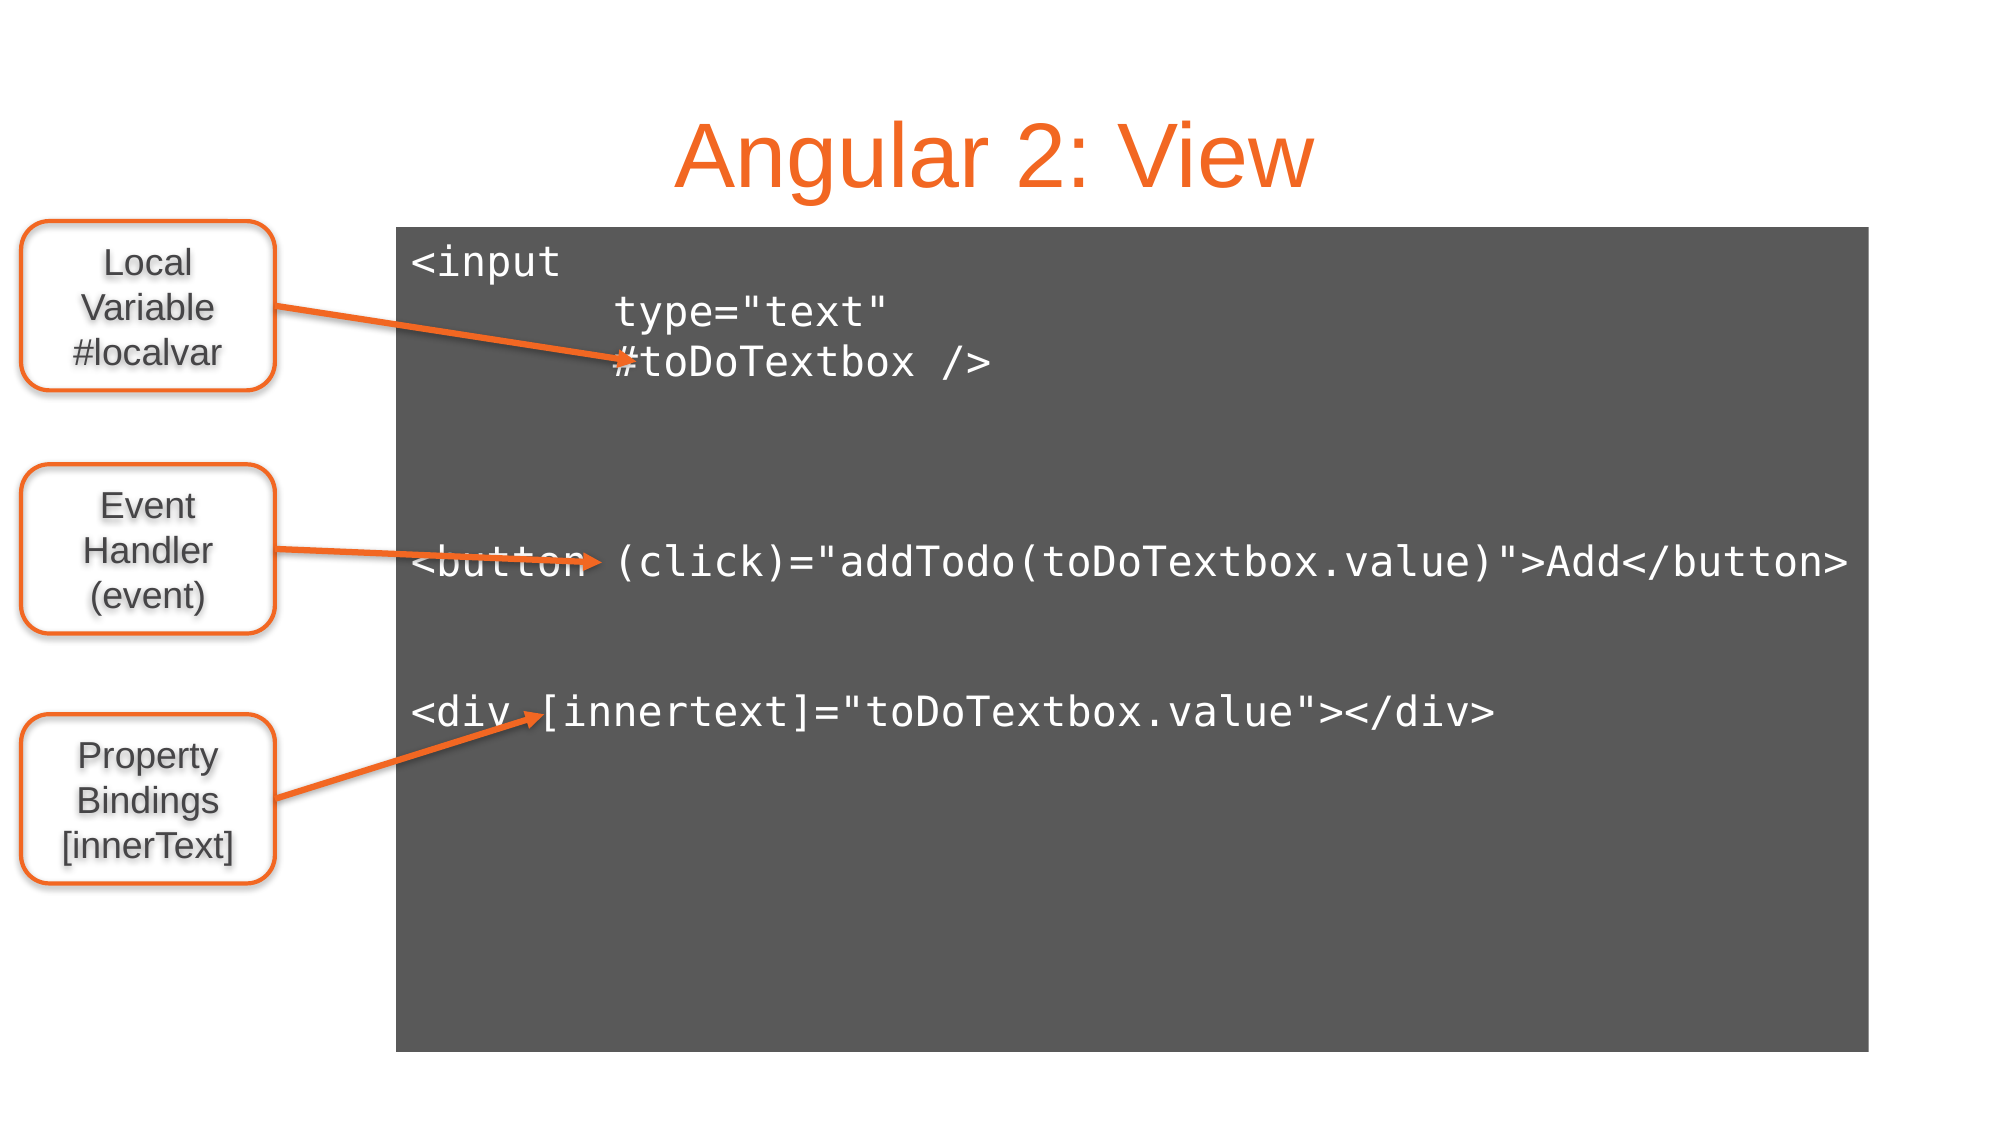

# Angular 2: View
Local Variable
#localvar
<input
        type="text"
        #toDoTextbox />

<button (click)="addTodo(toDoTextbox.value)">Add</button>

<div [innertext]="toDoTextbox.value"></div>
Event Handler
(event)
Property Bindings
[innerText]